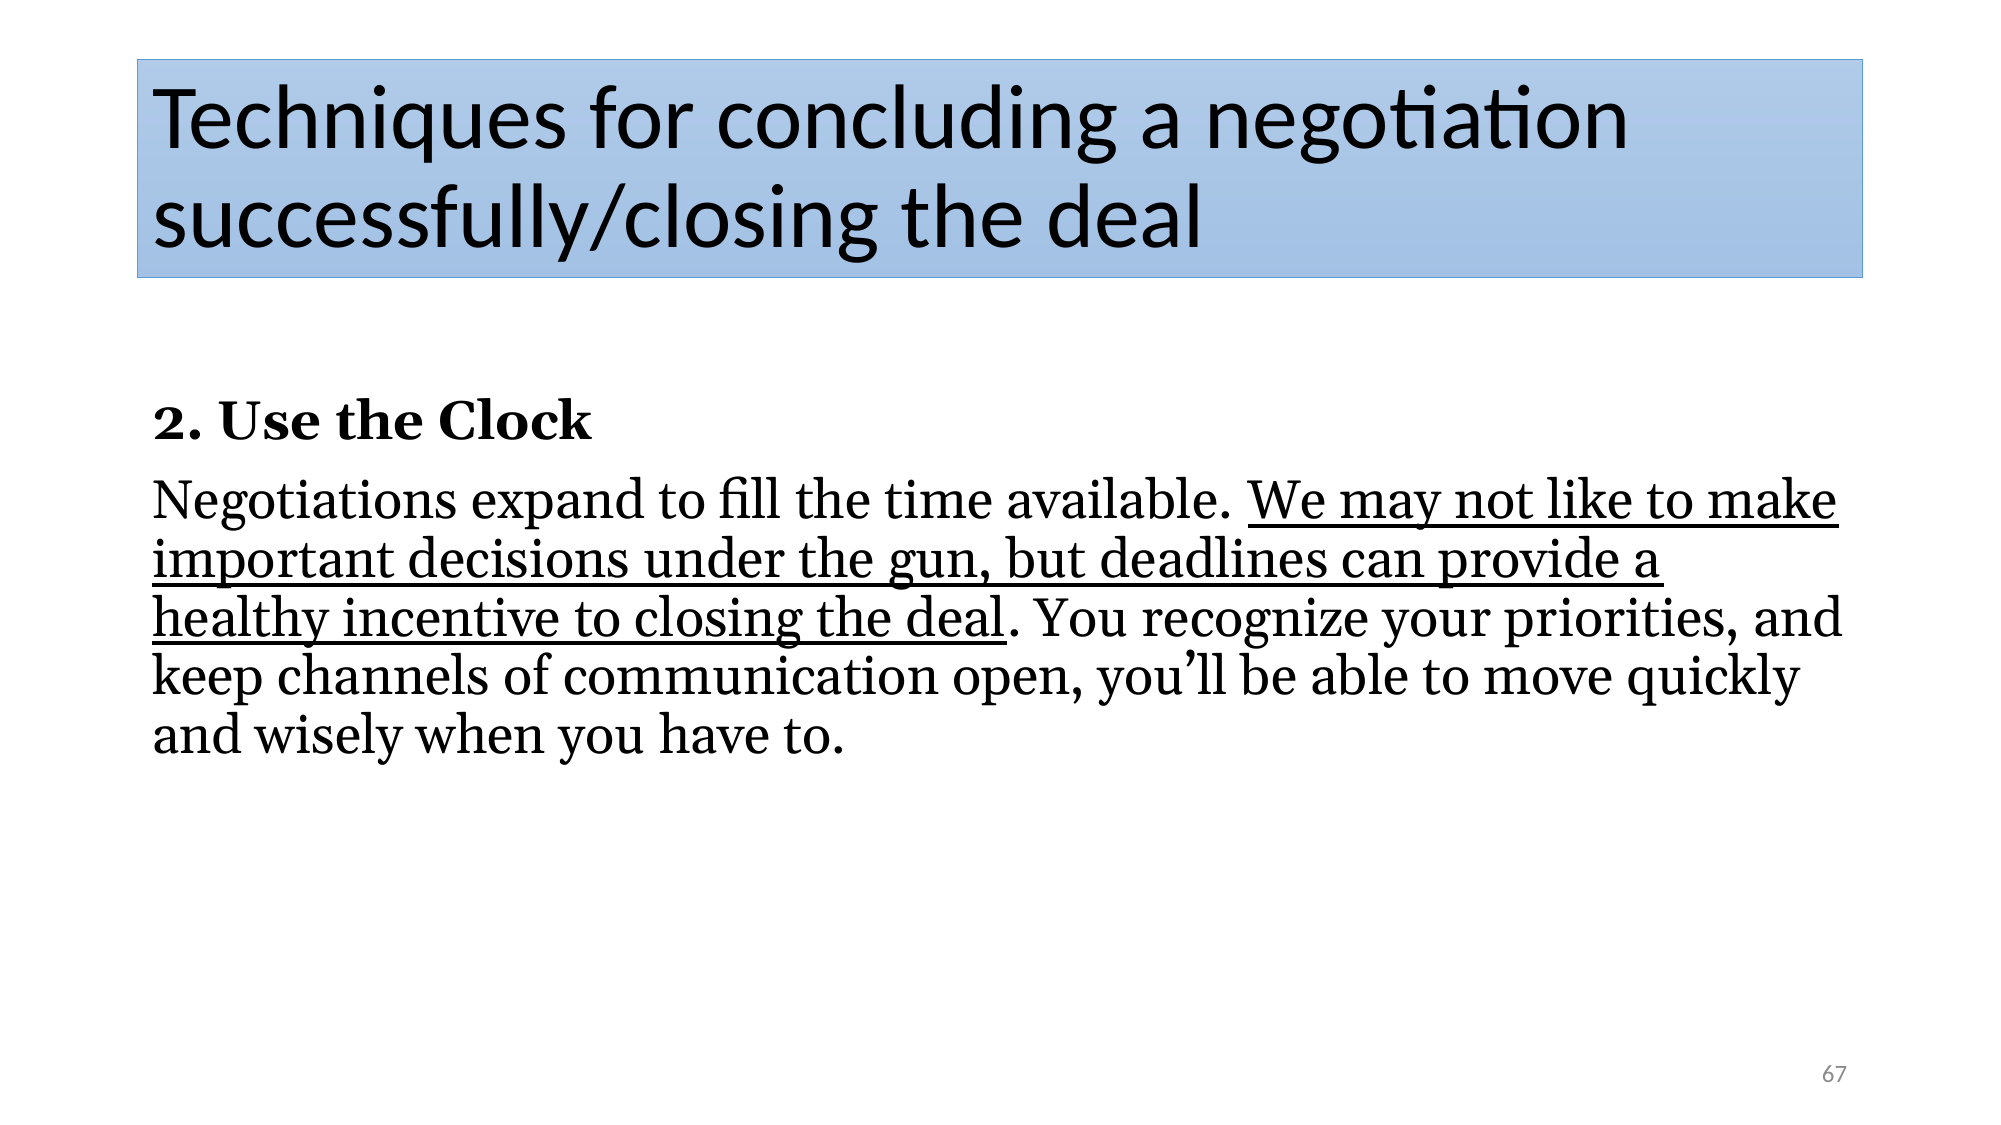

# Techniques for concluding a negotiation successfully/closing the deal

2. Use the Clock
Negotiations expand to fill the time available. We may not like to make important decisions under the gun, but deadlines can provide a healthy incentive to closing the deal. You recognize your priorities, and keep channels of communication open, you’ll be able to move quickly and wisely when you have to.

67